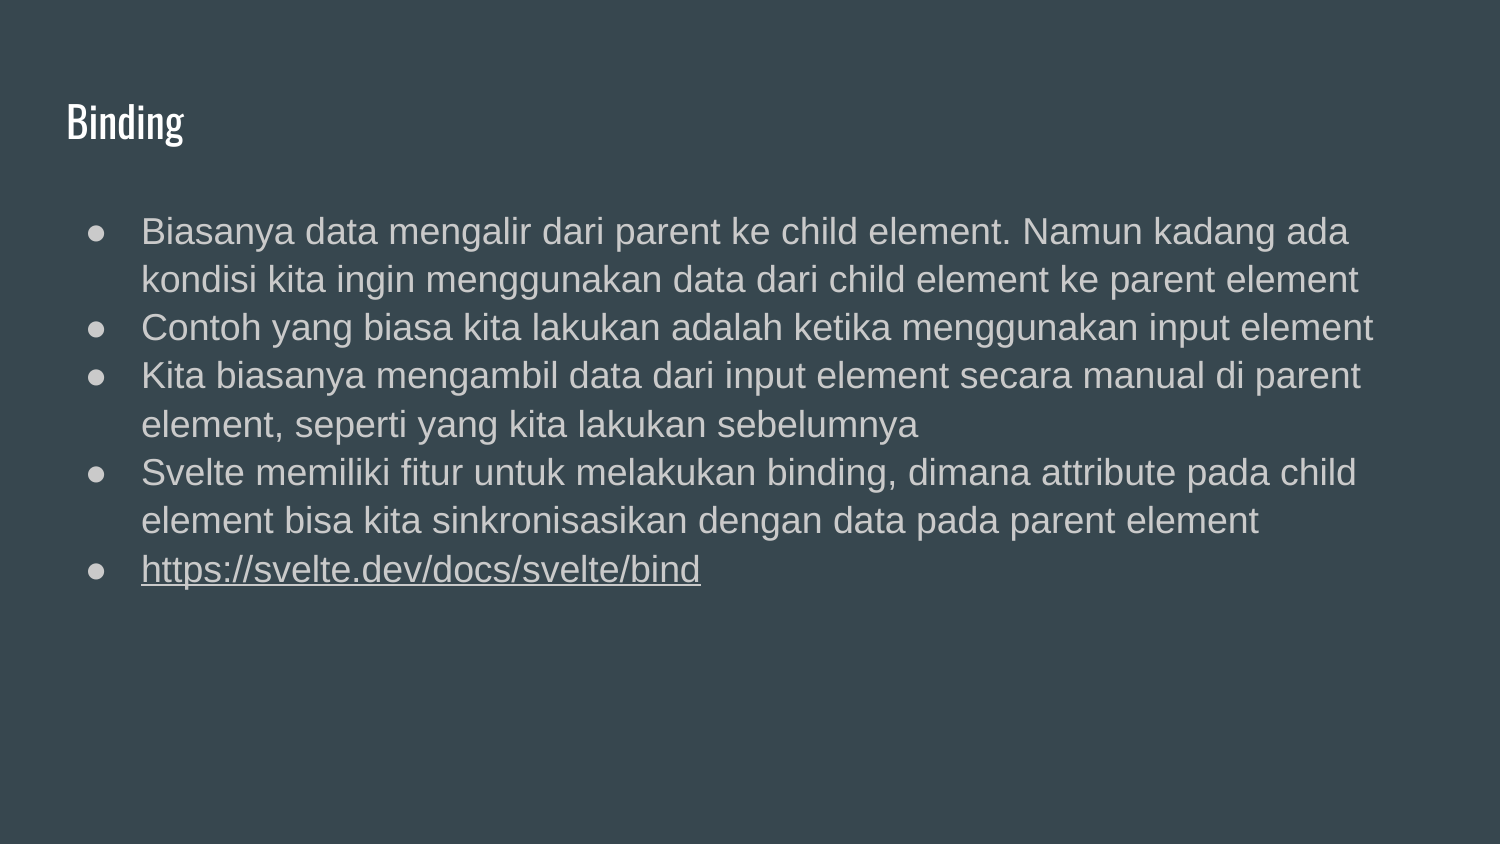

# Binding
Biasanya data mengalir dari parent ke child element. Namun kadang ada kondisi kita ingin menggunakan data dari child element ke parent element
Contoh yang biasa kita lakukan adalah ketika menggunakan input element
Kita biasanya mengambil data dari input element secara manual di parent element, seperti yang kita lakukan sebelumnya
Svelte memiliki fitur untuk melakukan binding, dimana attribute pada child element bisa kita sinkronisasikan dengan data pada parent element
https://svelte.dev/docs/svelte/bind